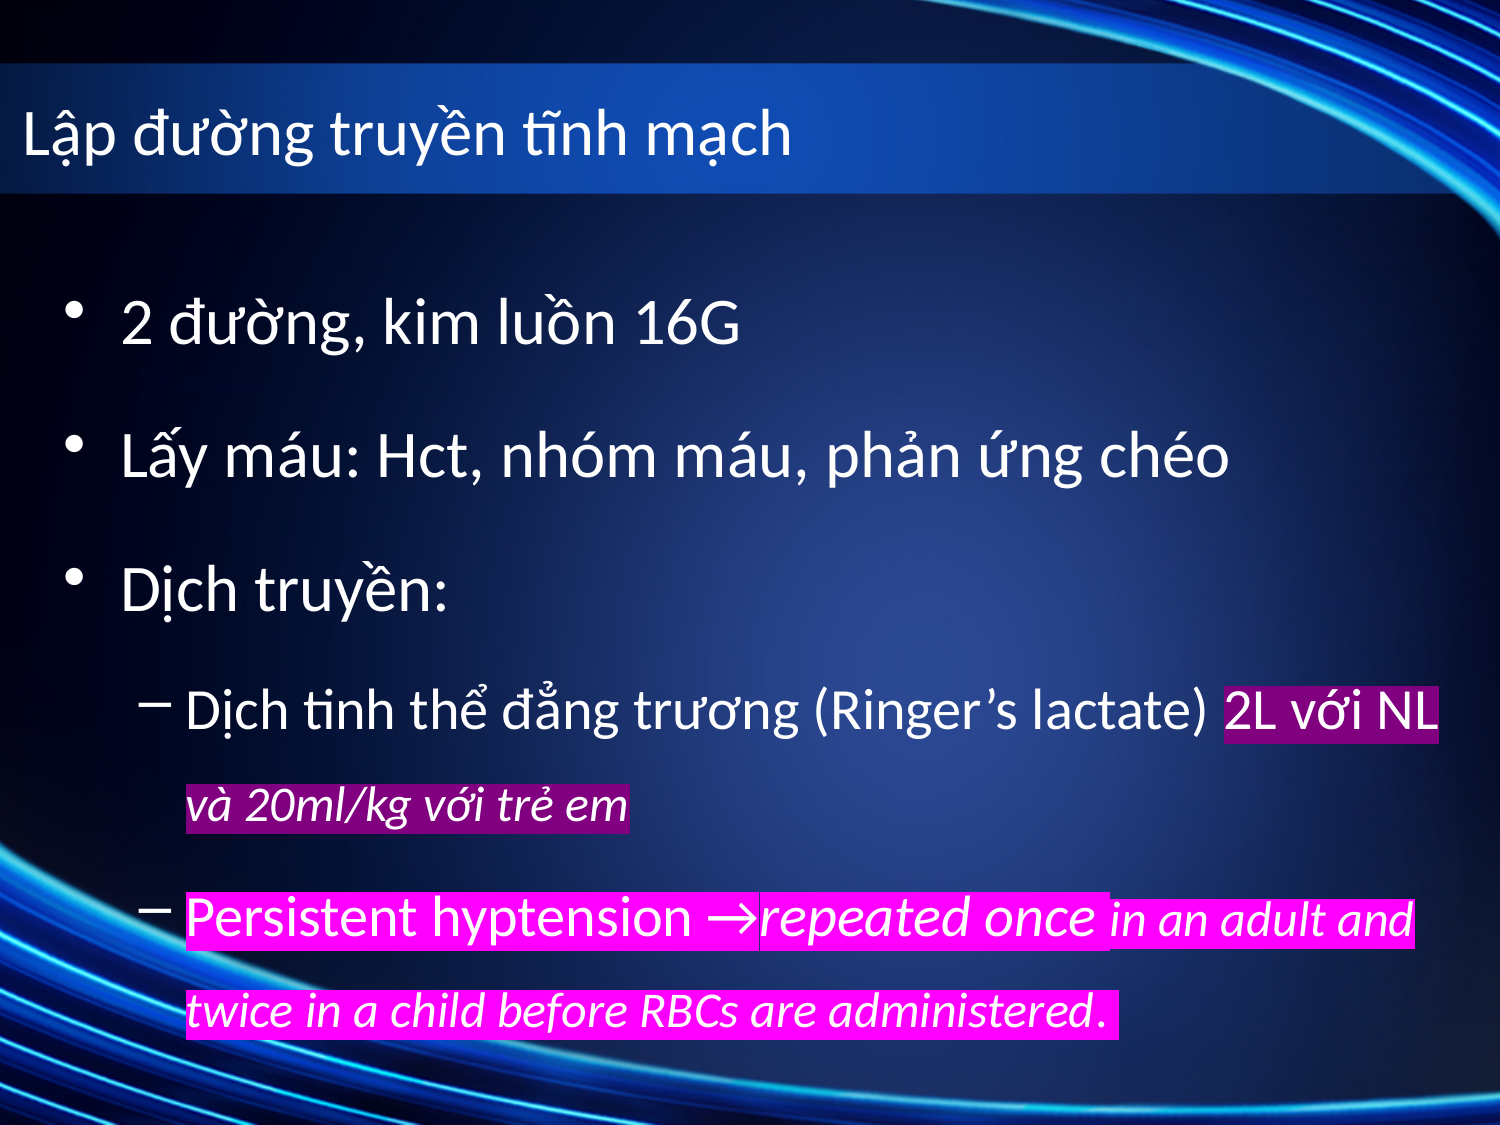

# Lập đường truyền tĩnh mạch
2 đường, kim luồn 16G
Lấy máu: Hct, nhóm máu, phản ứng chéo
Dịch truyền:
Dịch tinh thể đẳng trương (Ringer’s lactate) 2L với NL và 20ml/kg với trẻ em
Persistent hyptension →repeated once in an adult and twice in a child before RBCs are administered.